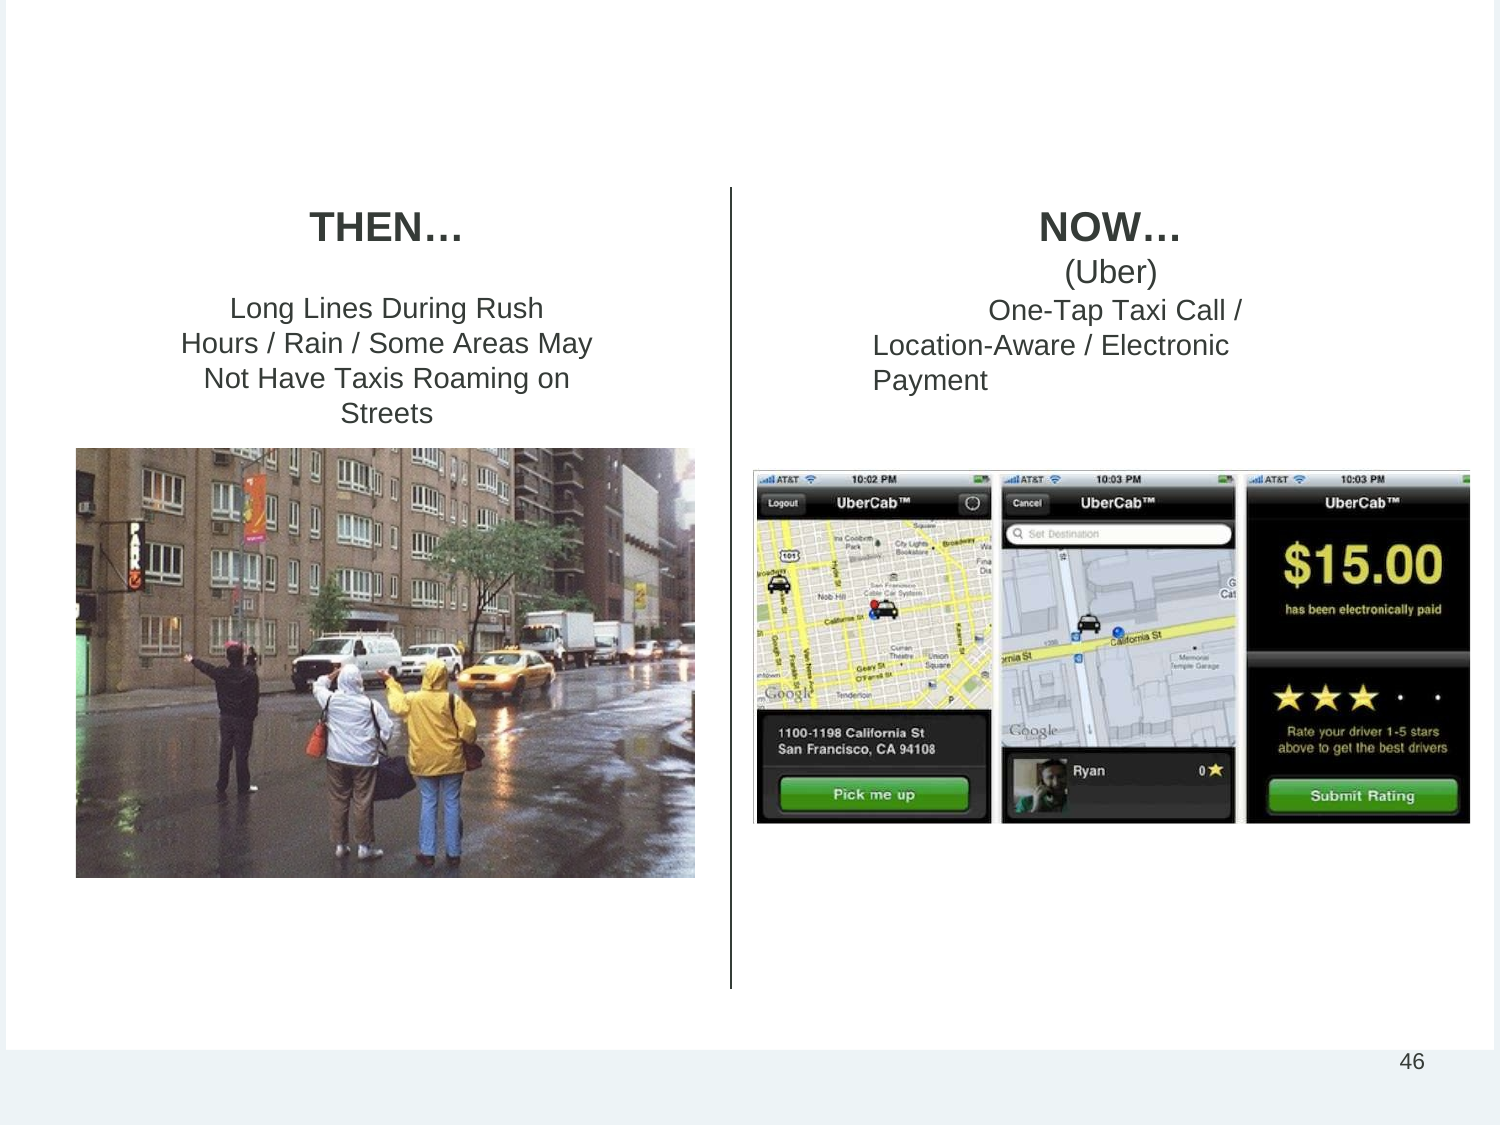

# Re-Imagination of Calling a Cab…

THEN…

Long Lines During Rush Hours / Rain / Some Areas May Not Have Taxis Roaming on Streets
NOW…
(Uber)
One-Tap Taxi Call / Location-Aware / Electronic Payment

46